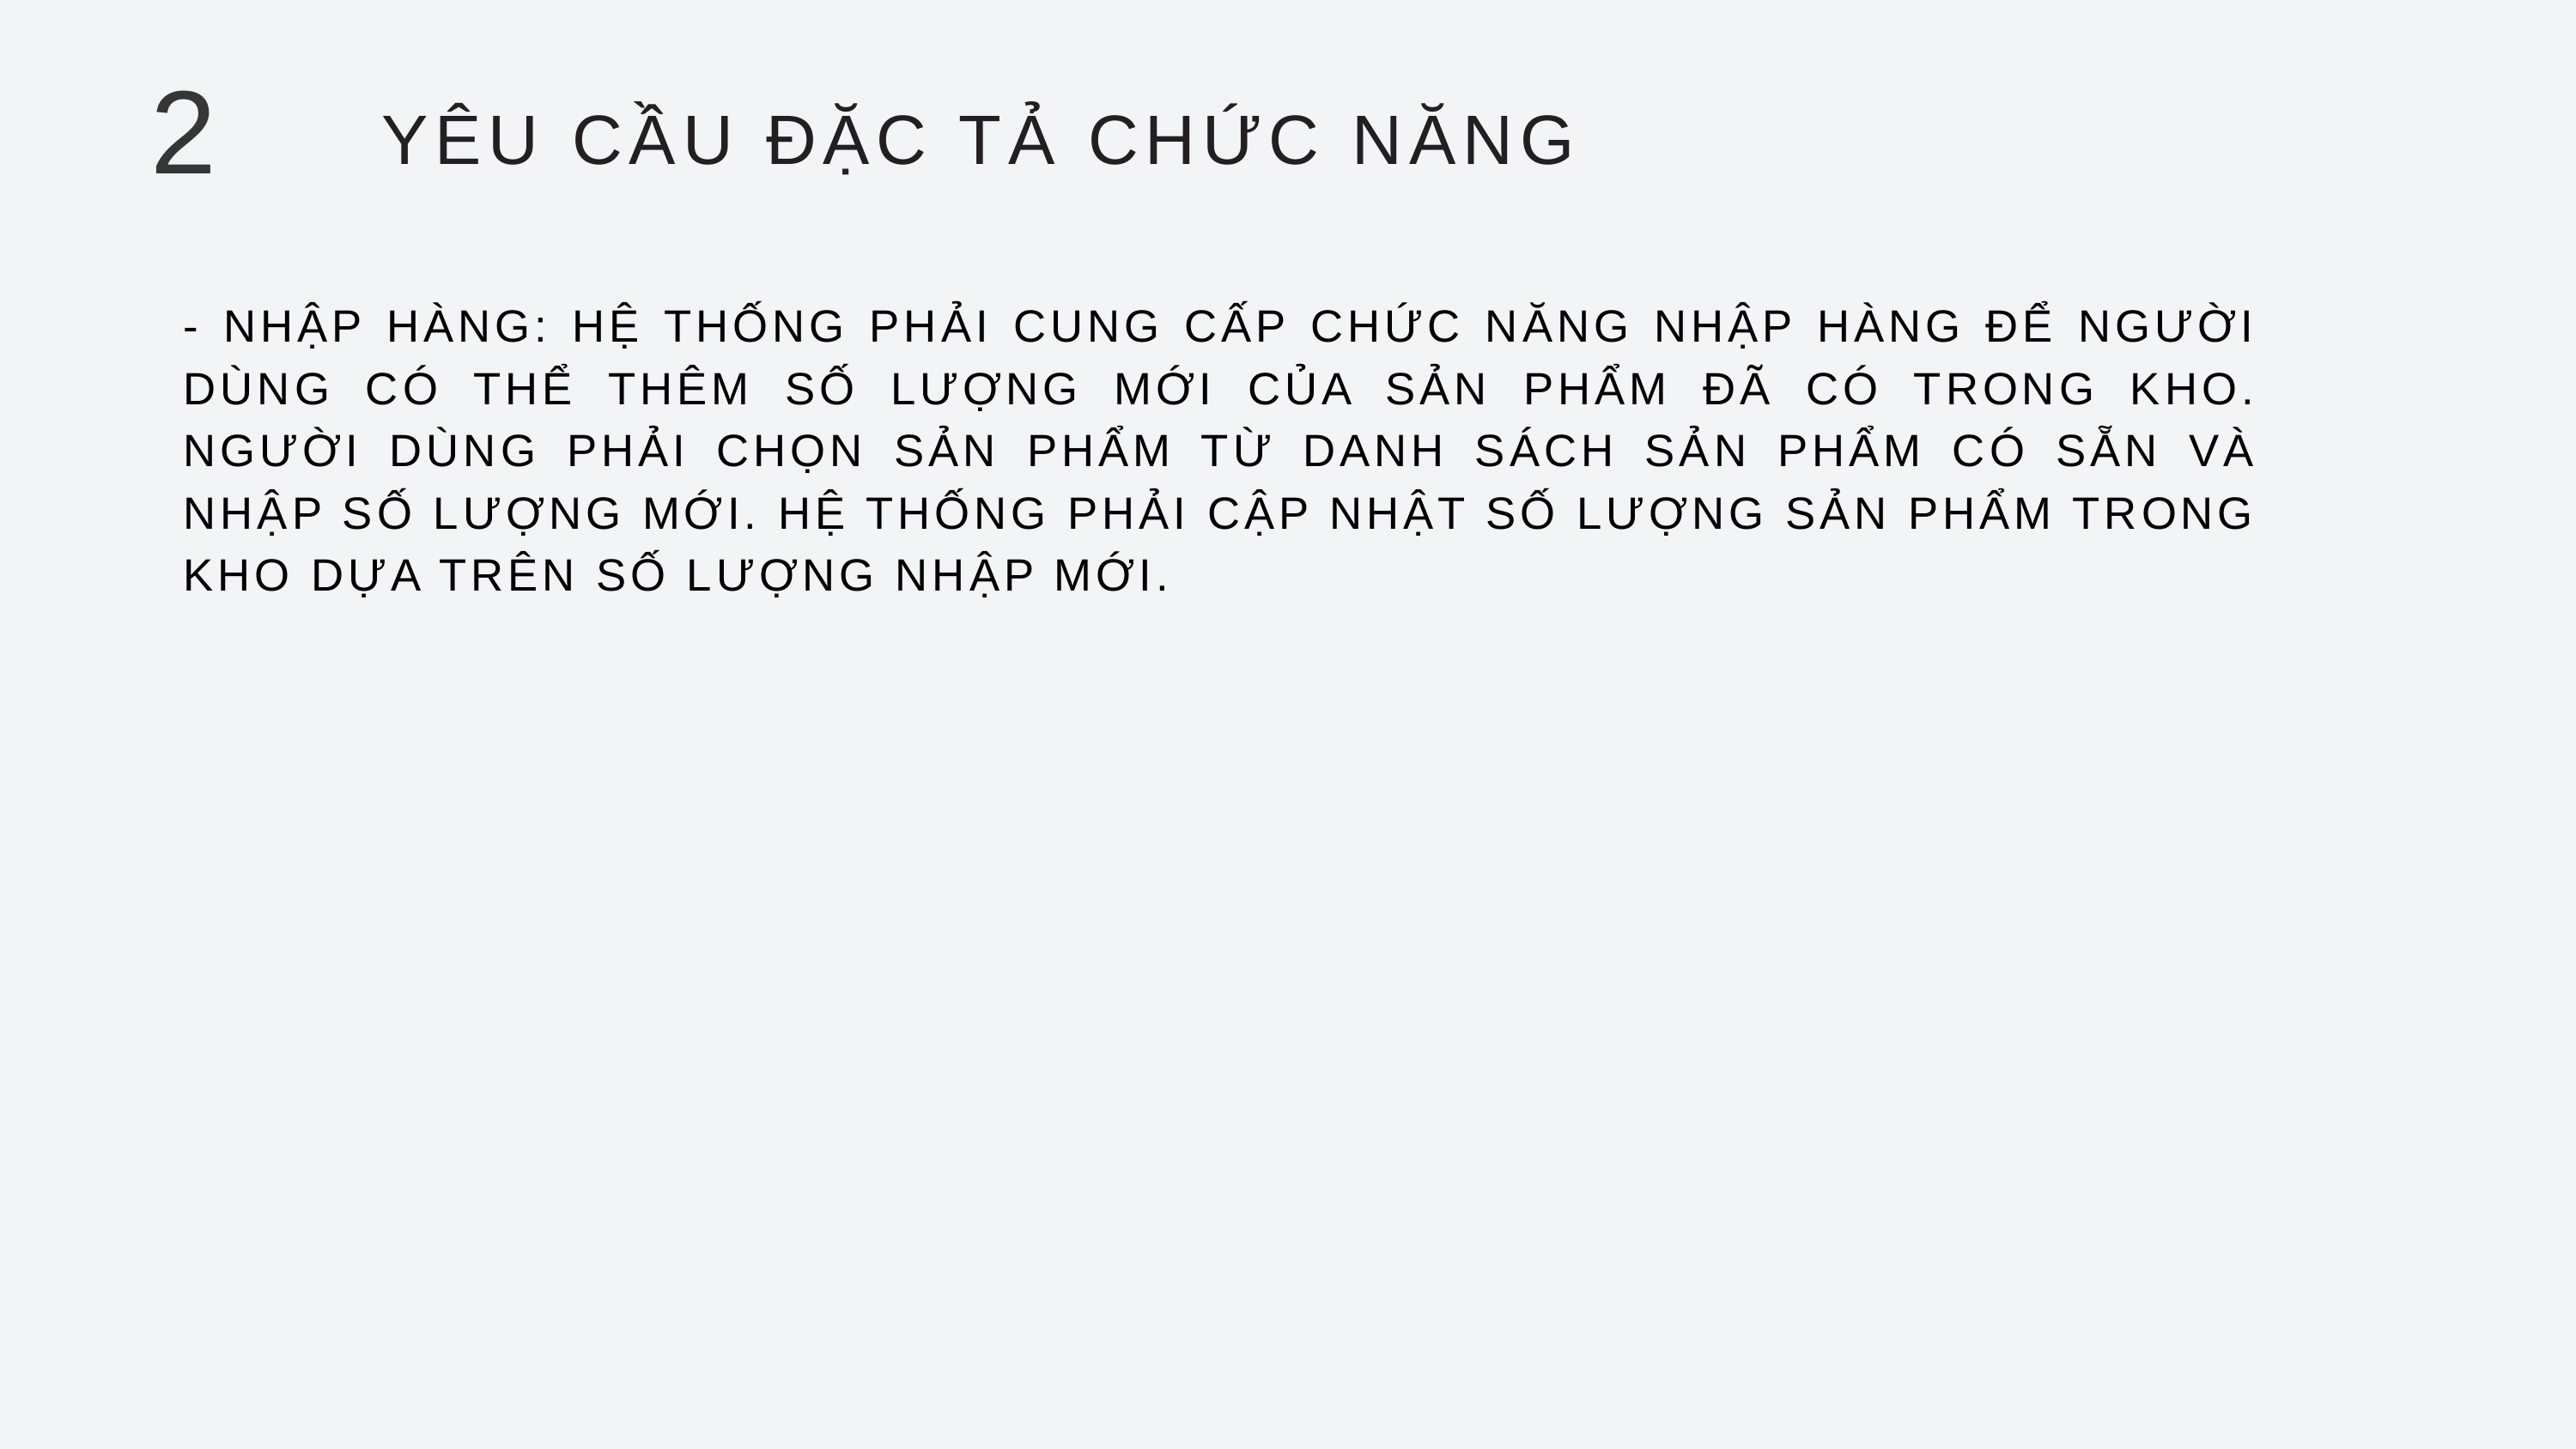

2
YÊU CẦU ĐẶC TẢ CHỨC NĂNG
- NHẬP HÀNG: HỆ THỐNG PHẢI CUNG CẤP CHỨC NĂNG NHẬP HÀNG ĐỂ NGƯỜI DÙNG CÓ THỂ THÊM SỐ LƯỢNG MỚI CỦA SẢN PHẨM ĐÃ CÓ TRONG KHO. NGƯỜI DÙNG PHẢI CHỌN SẢN PHẨM TỪ DANH SÁCH SẢN PHẨM CÓ SẴN VÀ NHẬP SỐ LƯỢNG MỚI. HỆ THỐNG PHẢI CẬP NHẬT SỐ LƯỢNG SẢN PHẨM TRONG KHO DỰA TRÊN SỐ LƯỢNG NHẬP MỚI.